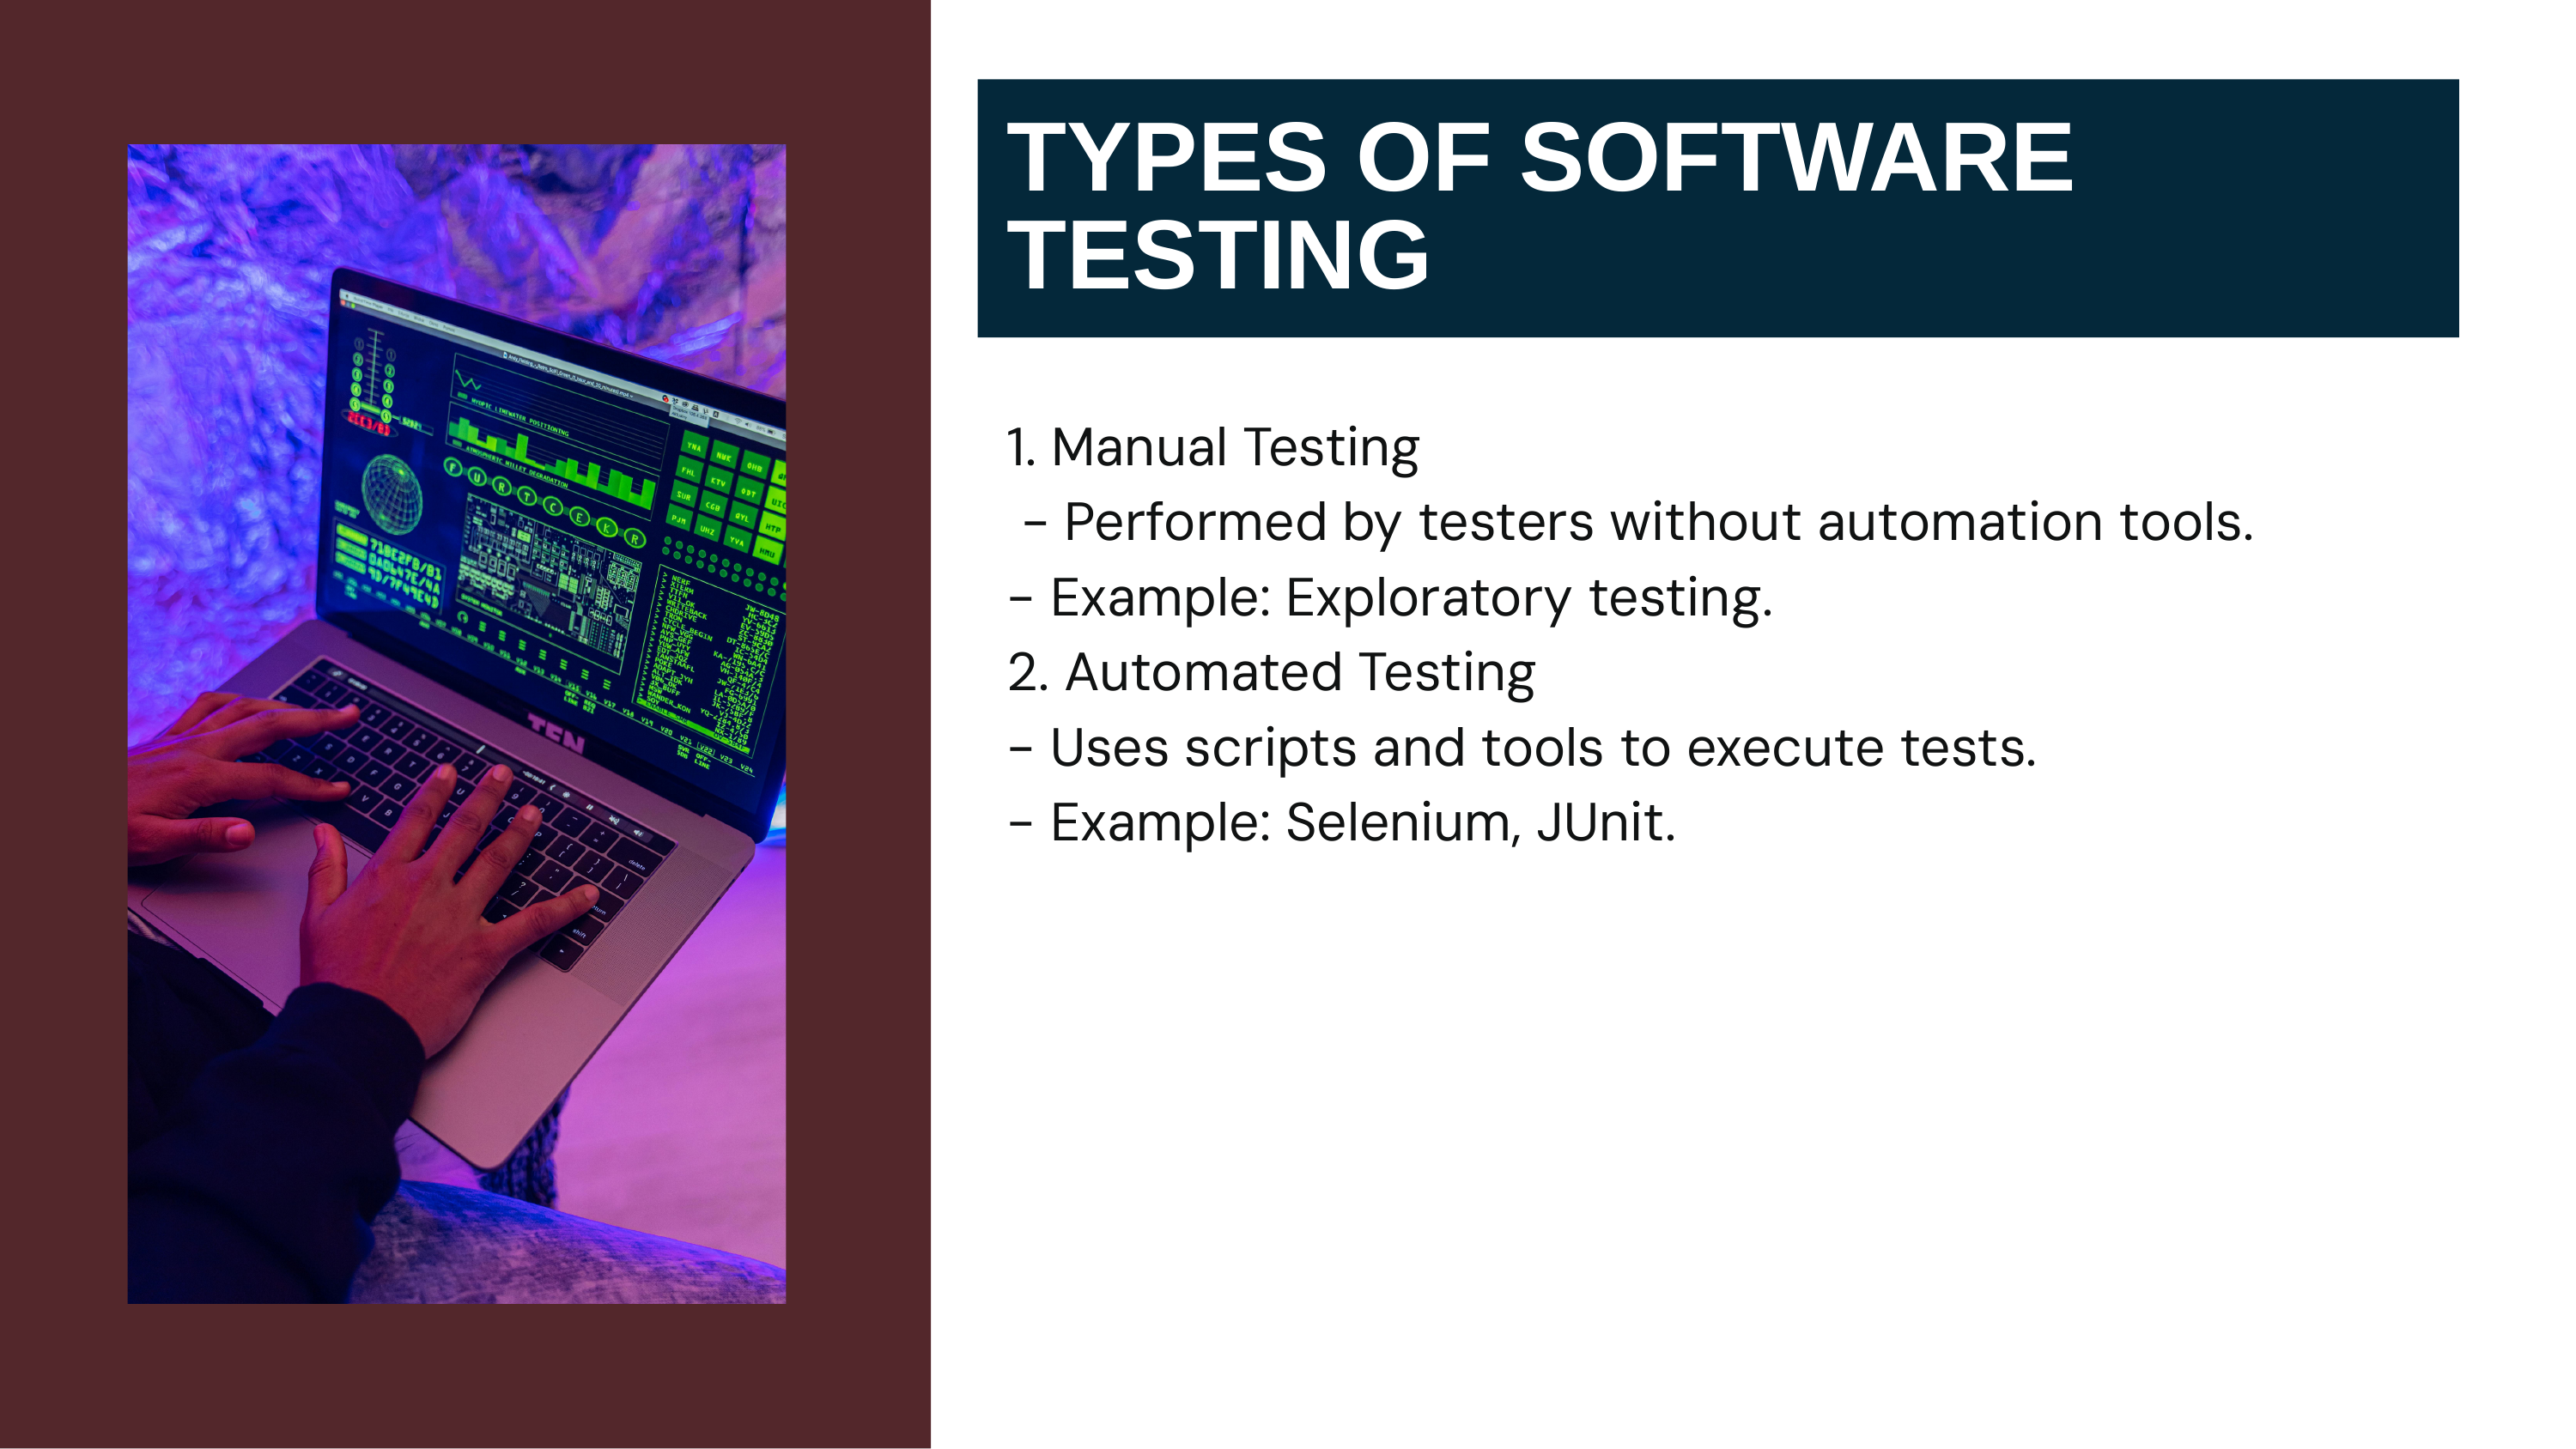

TYPES OF SOFTWARE TESTING

1. Manual Testing
 - Performed by testers without automation tools.
- Example: Exploratory testing.
2. Automated Testing
- Uses scripts and tools to execute tests.
- Example: Selenium, JUnit.